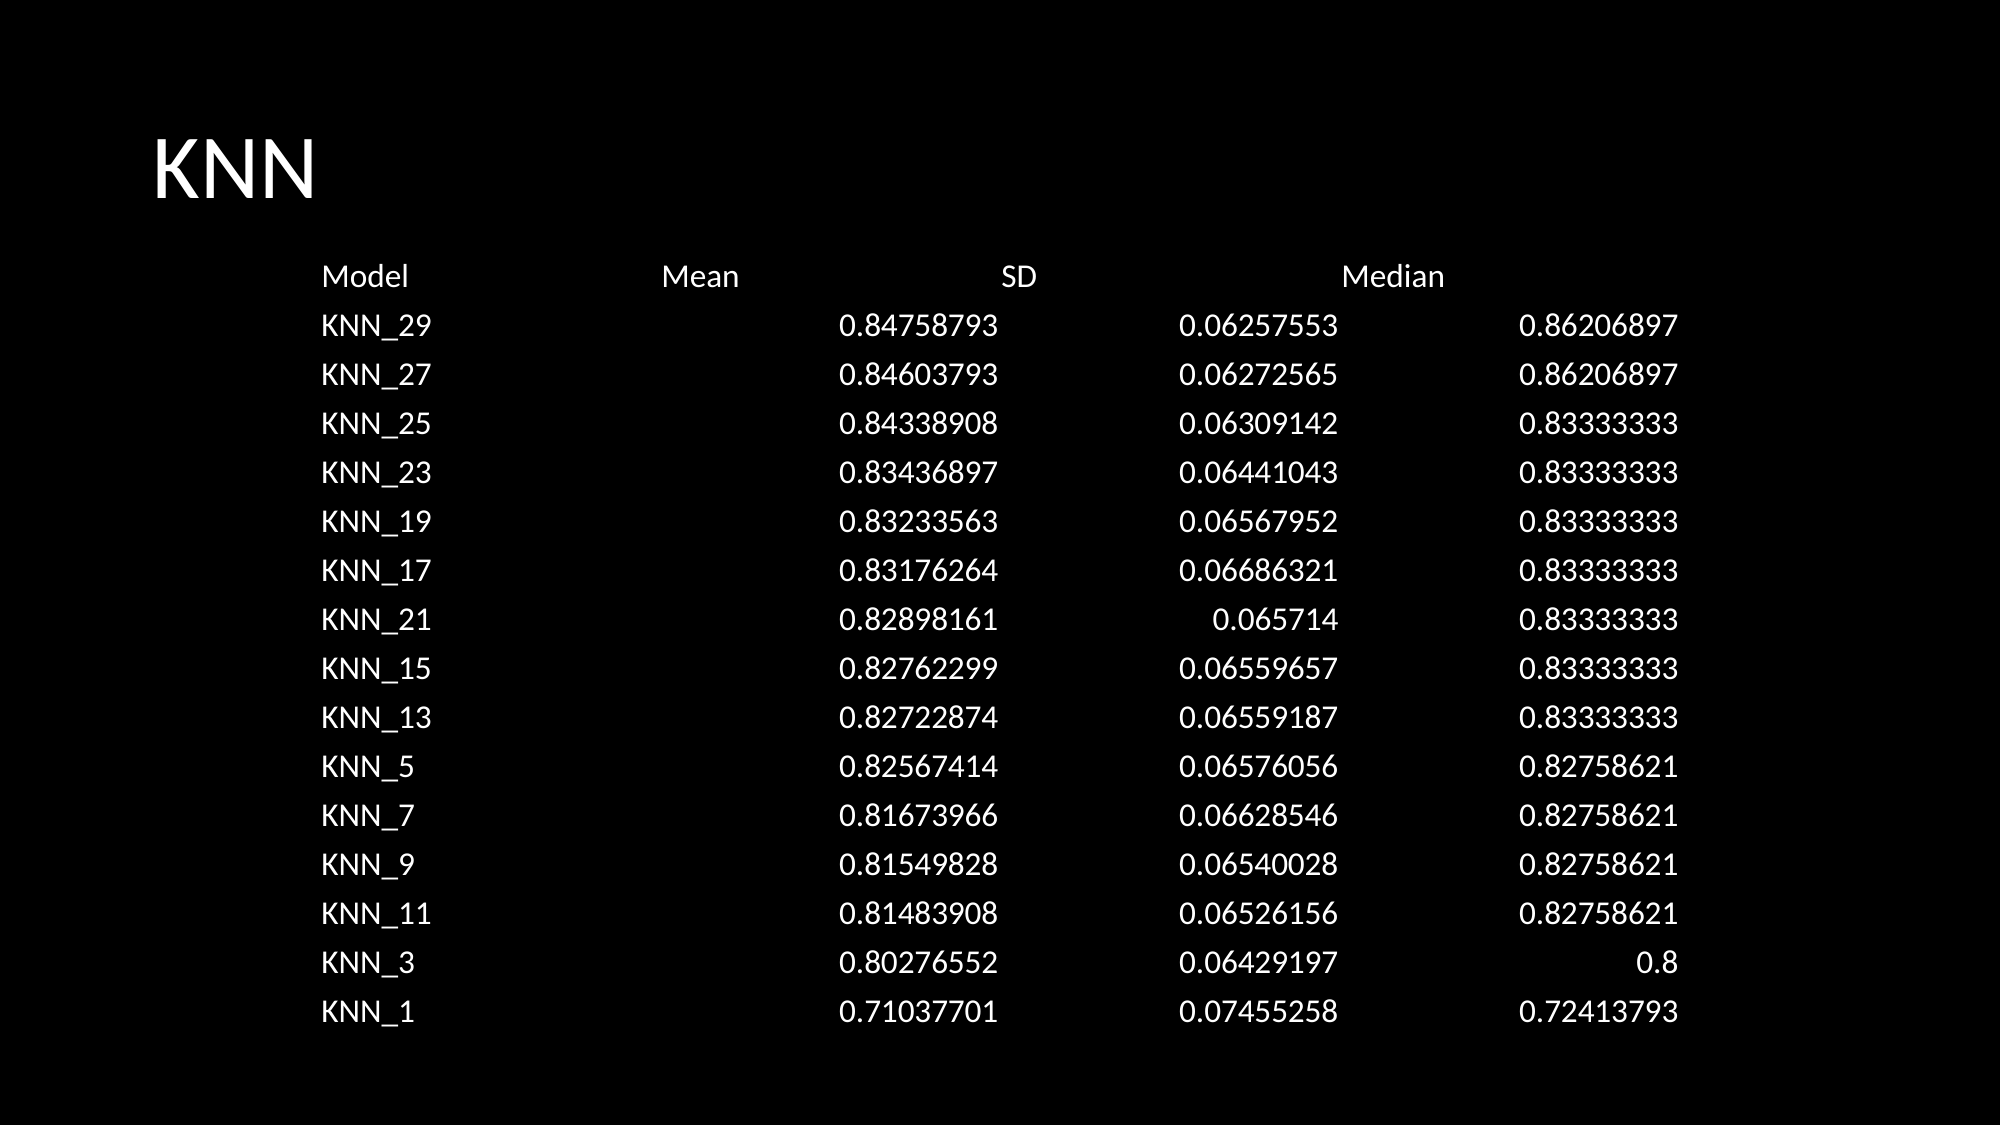

# KNN
| Model | Mean | SD | Median |
| --- | --- | --- | --- |
| KNN\_29 | 0.84758793 | 0.06257553 | 0.86206897 |
| KNN\_27 | 0.84603793 | 0.06272565 | 0.86206897 |
| KNN\_25 | 0.84338908 | 0.06309142 | 0.83333333 |
| KNN\_23 | 0.83436897 | 0.06441043 | 0.83333333 |
| KNN\_19 | 0.83233563 | 0.06567952 | 0.83333333 |
| KNN\_17 | 0.83176264 | 0.06686321 | 0.83333333 |
| KNN\_21 | 0.82898161 | 0.065714 | 0.83333333 |
| KNN\_15 | 0.82762299 | 0.06559657 | 0.83333333 |
| KNN\_13 | 0.82722874 | 0.06559187 | 0.83333333 |
| KNN\_5 | 0.82567414 | 0.06576056 | 0.82758621 |
| KNN\_7 | 0.81673966 | 0.06628546 | 0.82758621 |
| KNN\_9 | 0.81549828 | 0.06540028 | 0.82758621 |
| KNN\_11 | 0.81483908 | 0.06526156 | 0.82758621 |
| KNN\_3 | 0.80276552 | 0.06429197 | 0.8 |
| KNN\_1 | 0.71037701 | 0.07455258 | 0.72413793 |